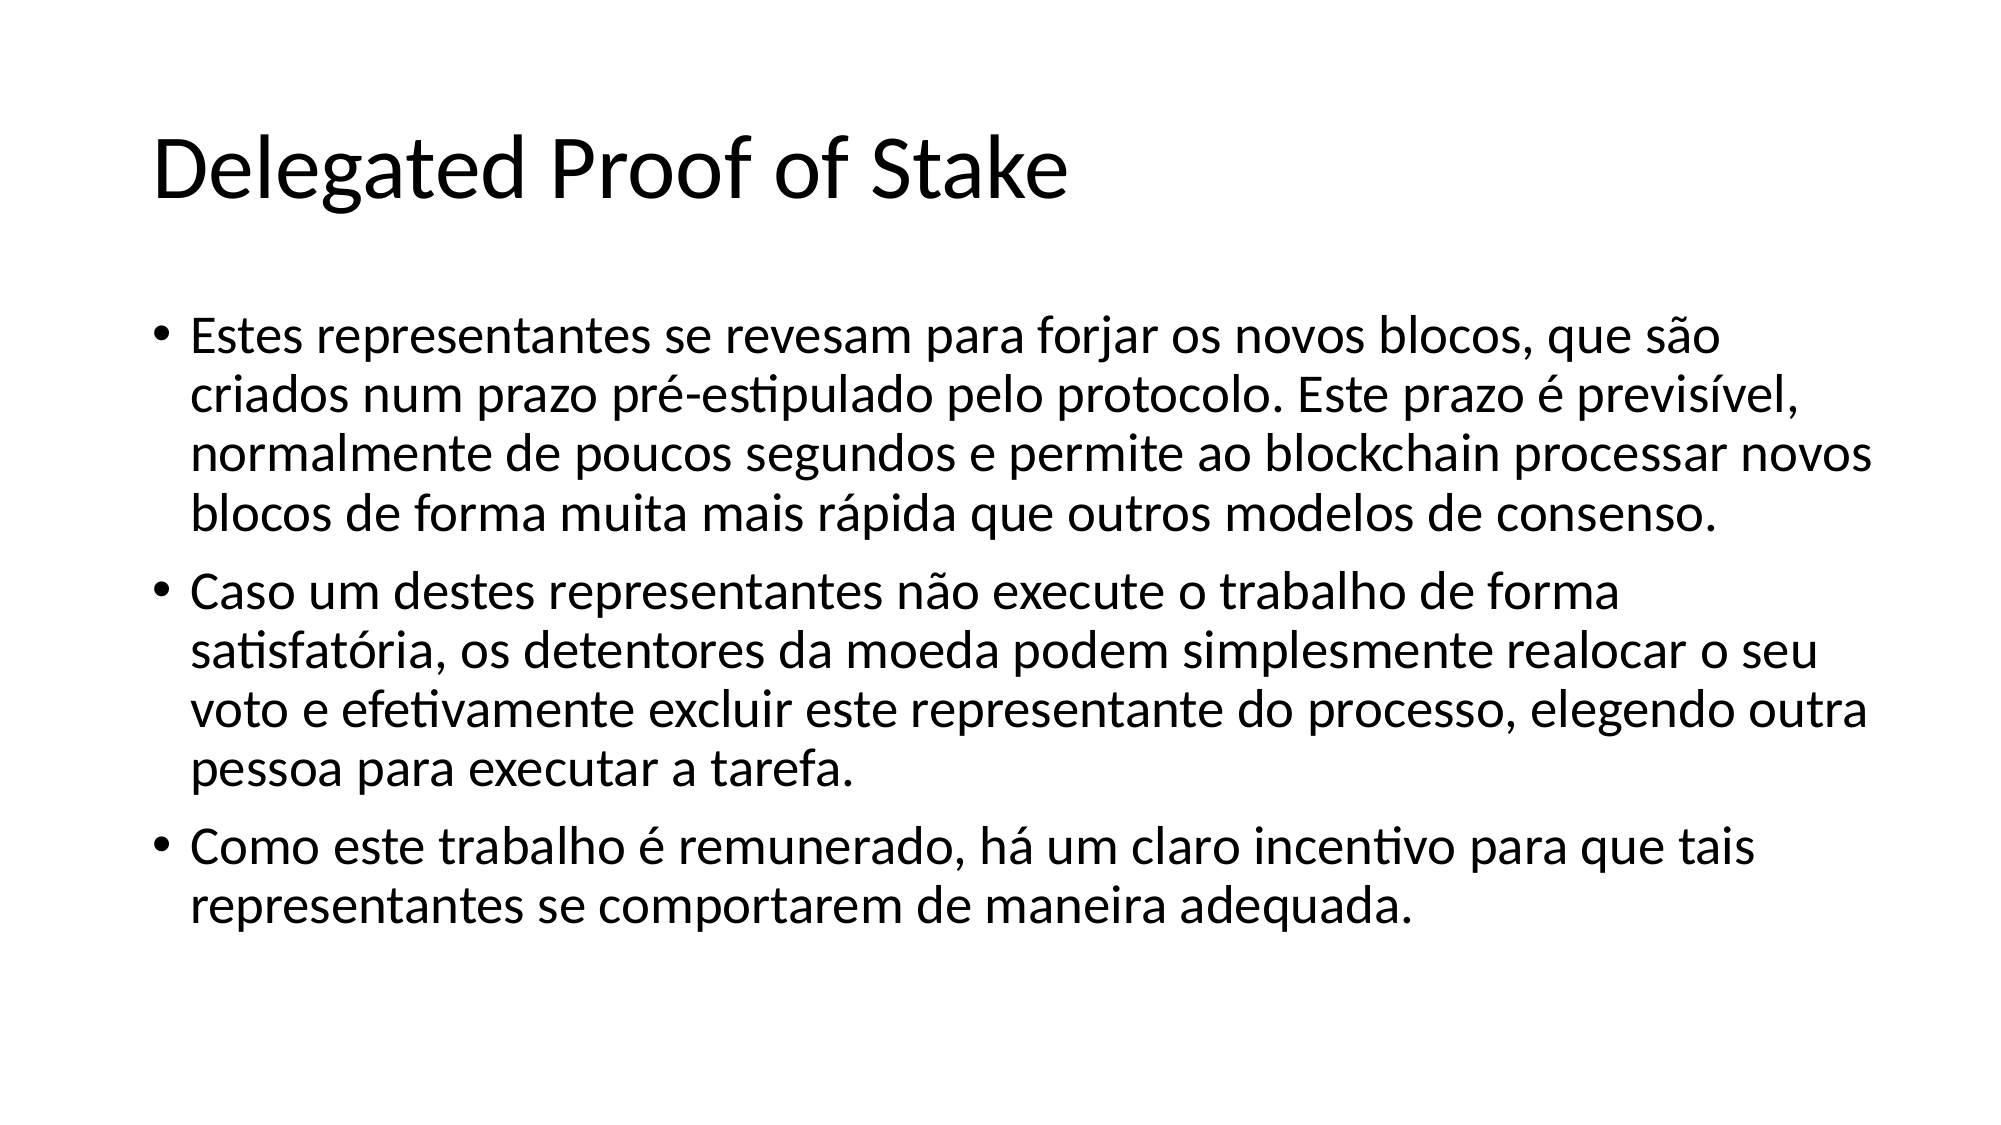

Delegated Proof of Stake
Estes representantes se revesam para forjar os novos blocos, que são criados num prazo pré-estipulado pelo protocolo. Este prazo é previsível, normalmente de poucos segundos e permite ao blockchain processar novos blocos de forma muita mais rápida que outros modelos de consenso.
Caso um destes representantes não execute o trabalho de forma satisfatória, os detentores da moeda podem simplesmente realocar o seu voto e efetivamente excluir este representante do processo, elegendo outra pessoa para executar a tarefa.
Como este trabalho é remunerado, há um claro incentivo para que tais representantes se comportarem de maneira adequada.